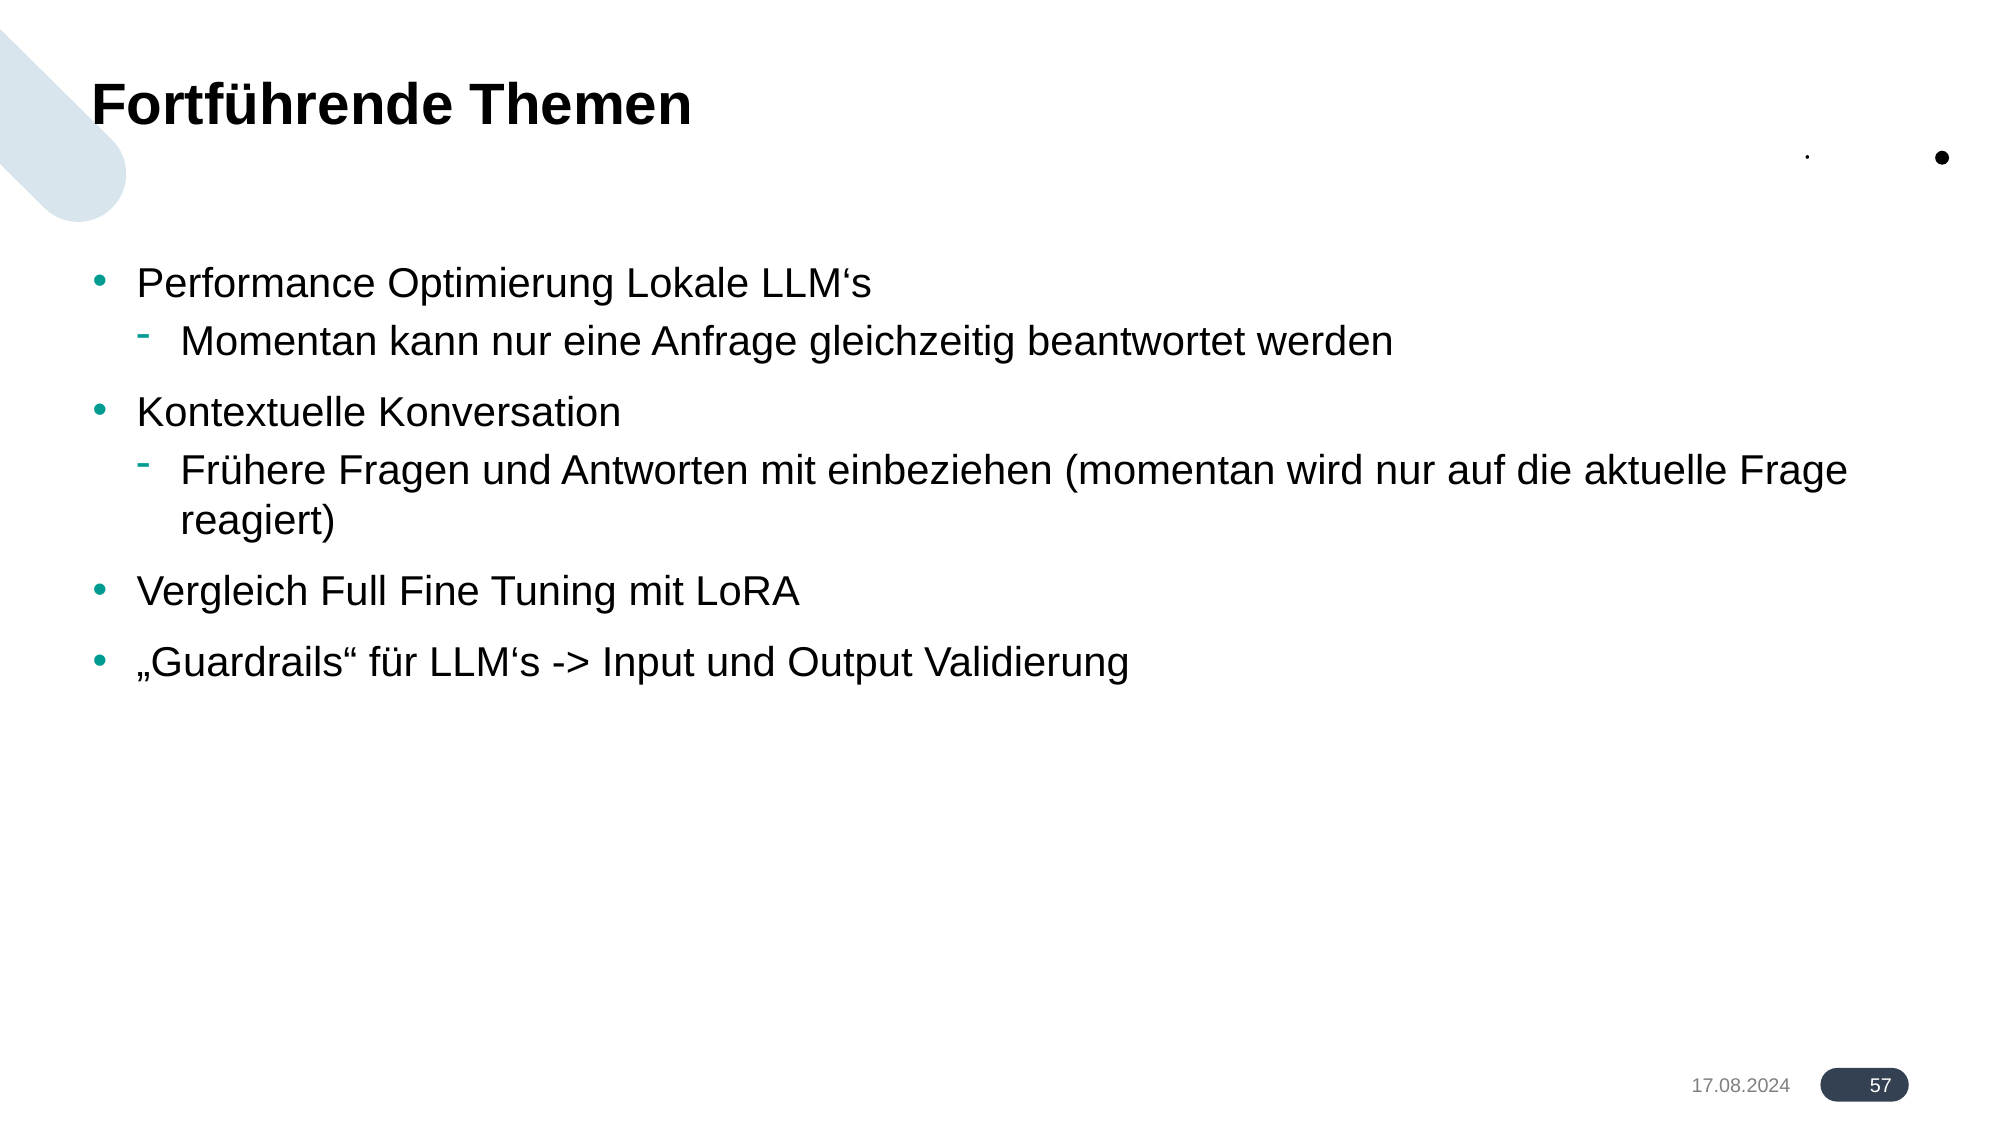

# Fortführende Themen
Performance Optimierung Lokale LLM‘s
Momentan kann nur eine Anfrage gleichzeitig beantwortet werden
Kontextuelle Konversation
Frühere Fragen und Antworten mit einbeziehen (momentan wird nur auf die aktuelle Frage reagiert)
Vergleich Full Fine Tuning mit LoRA
„Guardrails“ für LLM‘s -> Input und Output Validierung
57
17.08.2024